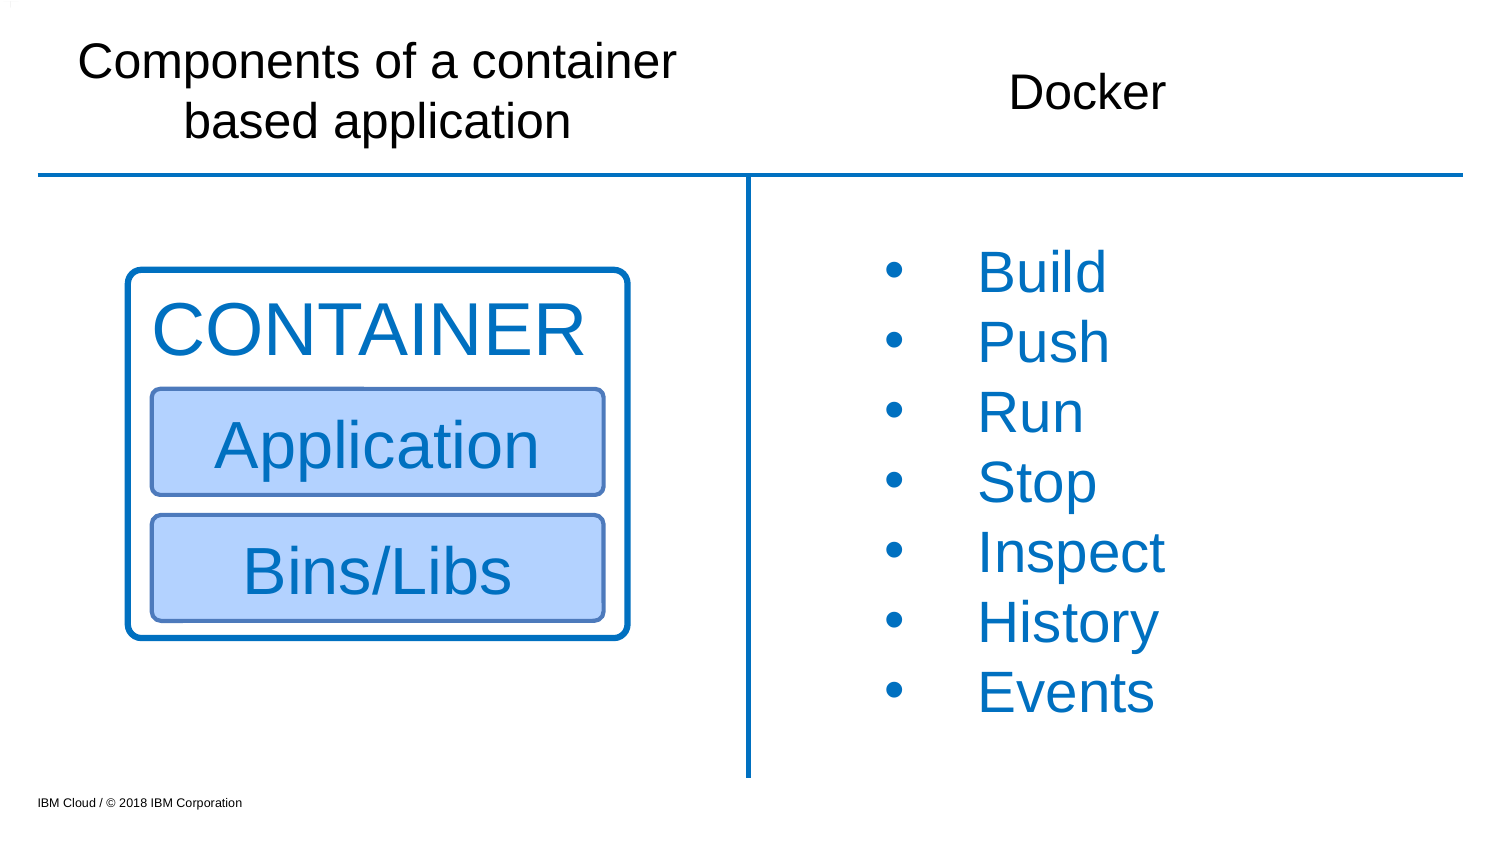

Components of a container based application
Docker
Build
Push
Run
Stop
Inspect
History
Events

CONTAINER
Application
Bins/Libs
IBM Cloud / © 2018 IBM Corporation